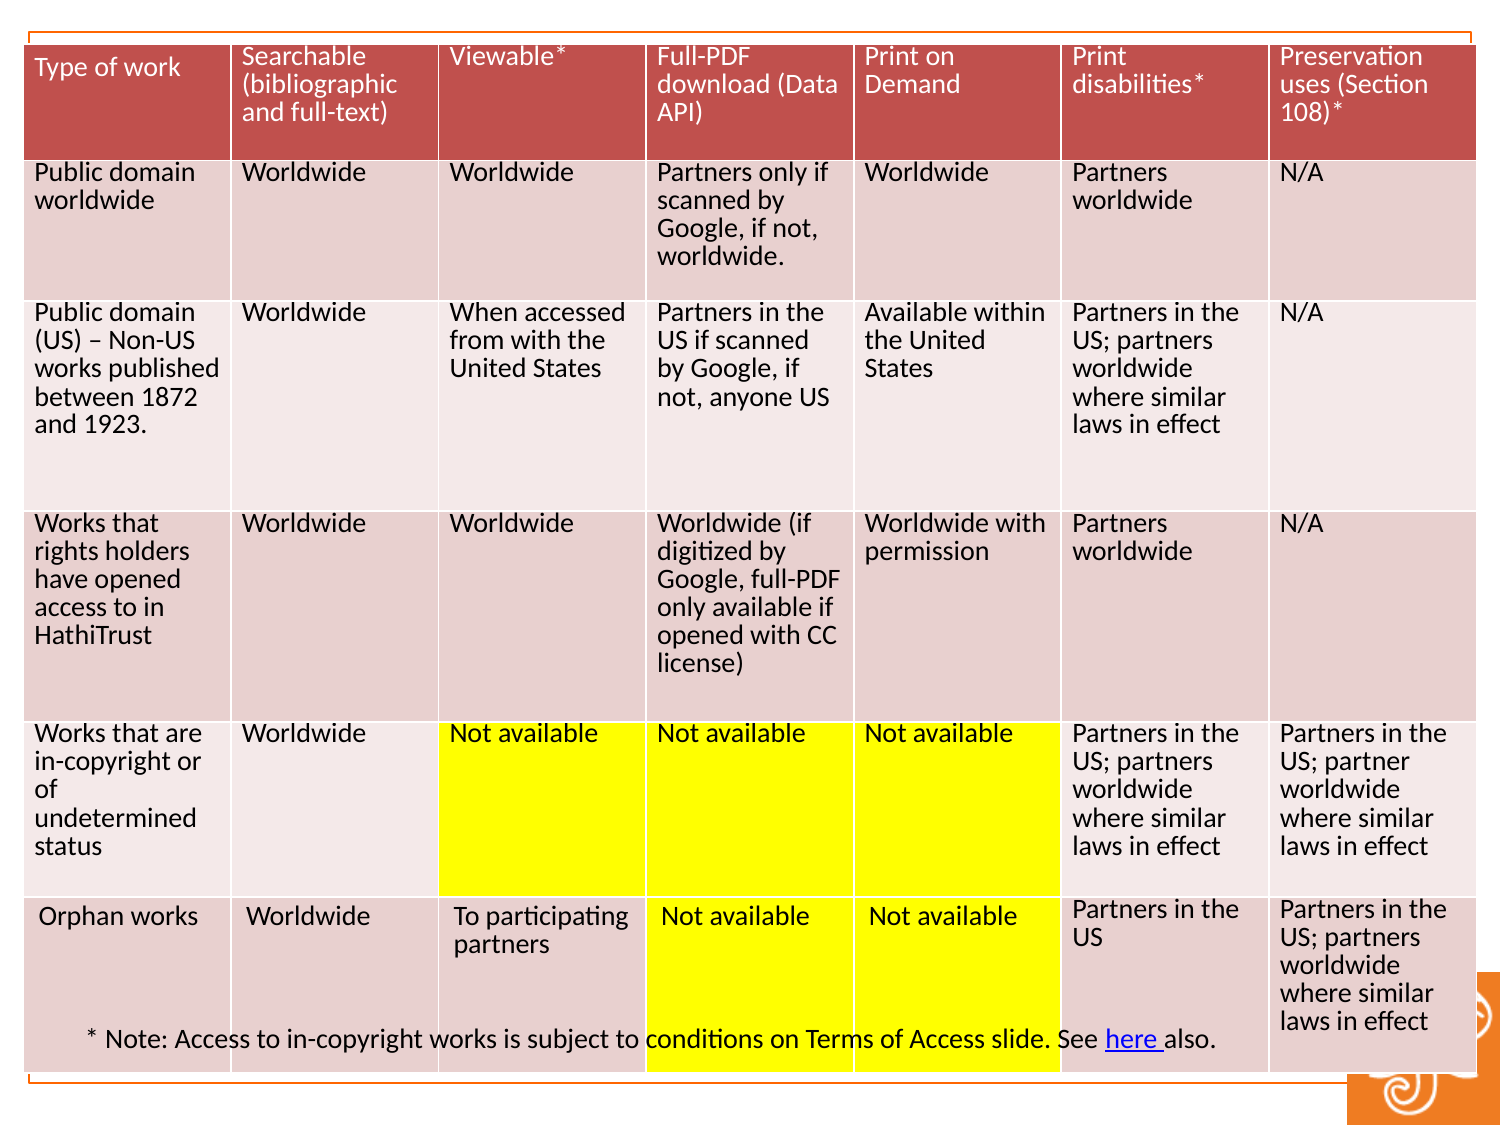

| Type of work | Searchable (bibliographic and full-text) | Viewable\* | Full-PDF download (Data API) | Print on Demand | Print disabilities\* | Preservation uses (Section 108)\* |
| --- | --- | --- | --- | --- | --- | --- |
| Public domain worldwide | Worldwide | Worldwide | Partners only if scanned by Google, if not, worldwide. | Worldwide | Partners worldwide | N/A |
| Public domain (US) – Non-US works published between 1872 and 1923. | Worldwide | When accessed from with the United States | Partners in the US if scanned by Google, if not, anyone US | Available within the United States | Partners in the US; partners worldwide where similar laws in effect | N/A |
| Works that rights holders have opened access to in HathiTrust | Worldwide | Worldwide | Worldwide (if digitized by Google, full-PDF only available if opened with CC license) | Worldwide with permission | Partners worldwide | N/A |
| Works that are in-copyright or of undetermined status | Worldwide | Not available | Not available | Not available | Partners in the US; partners worldwide where similar laws in effect | Partners in the US; partner worldwide where similar laws in effect |
| Orphan works | Worldwide | To participating partners | Not available | Not available | Partners in the US | Partners in the US; partners worldwide where similar laws in effect |
* Note: Access to in-copyright works is subject to conditions on Terms of Access slide. See here also.